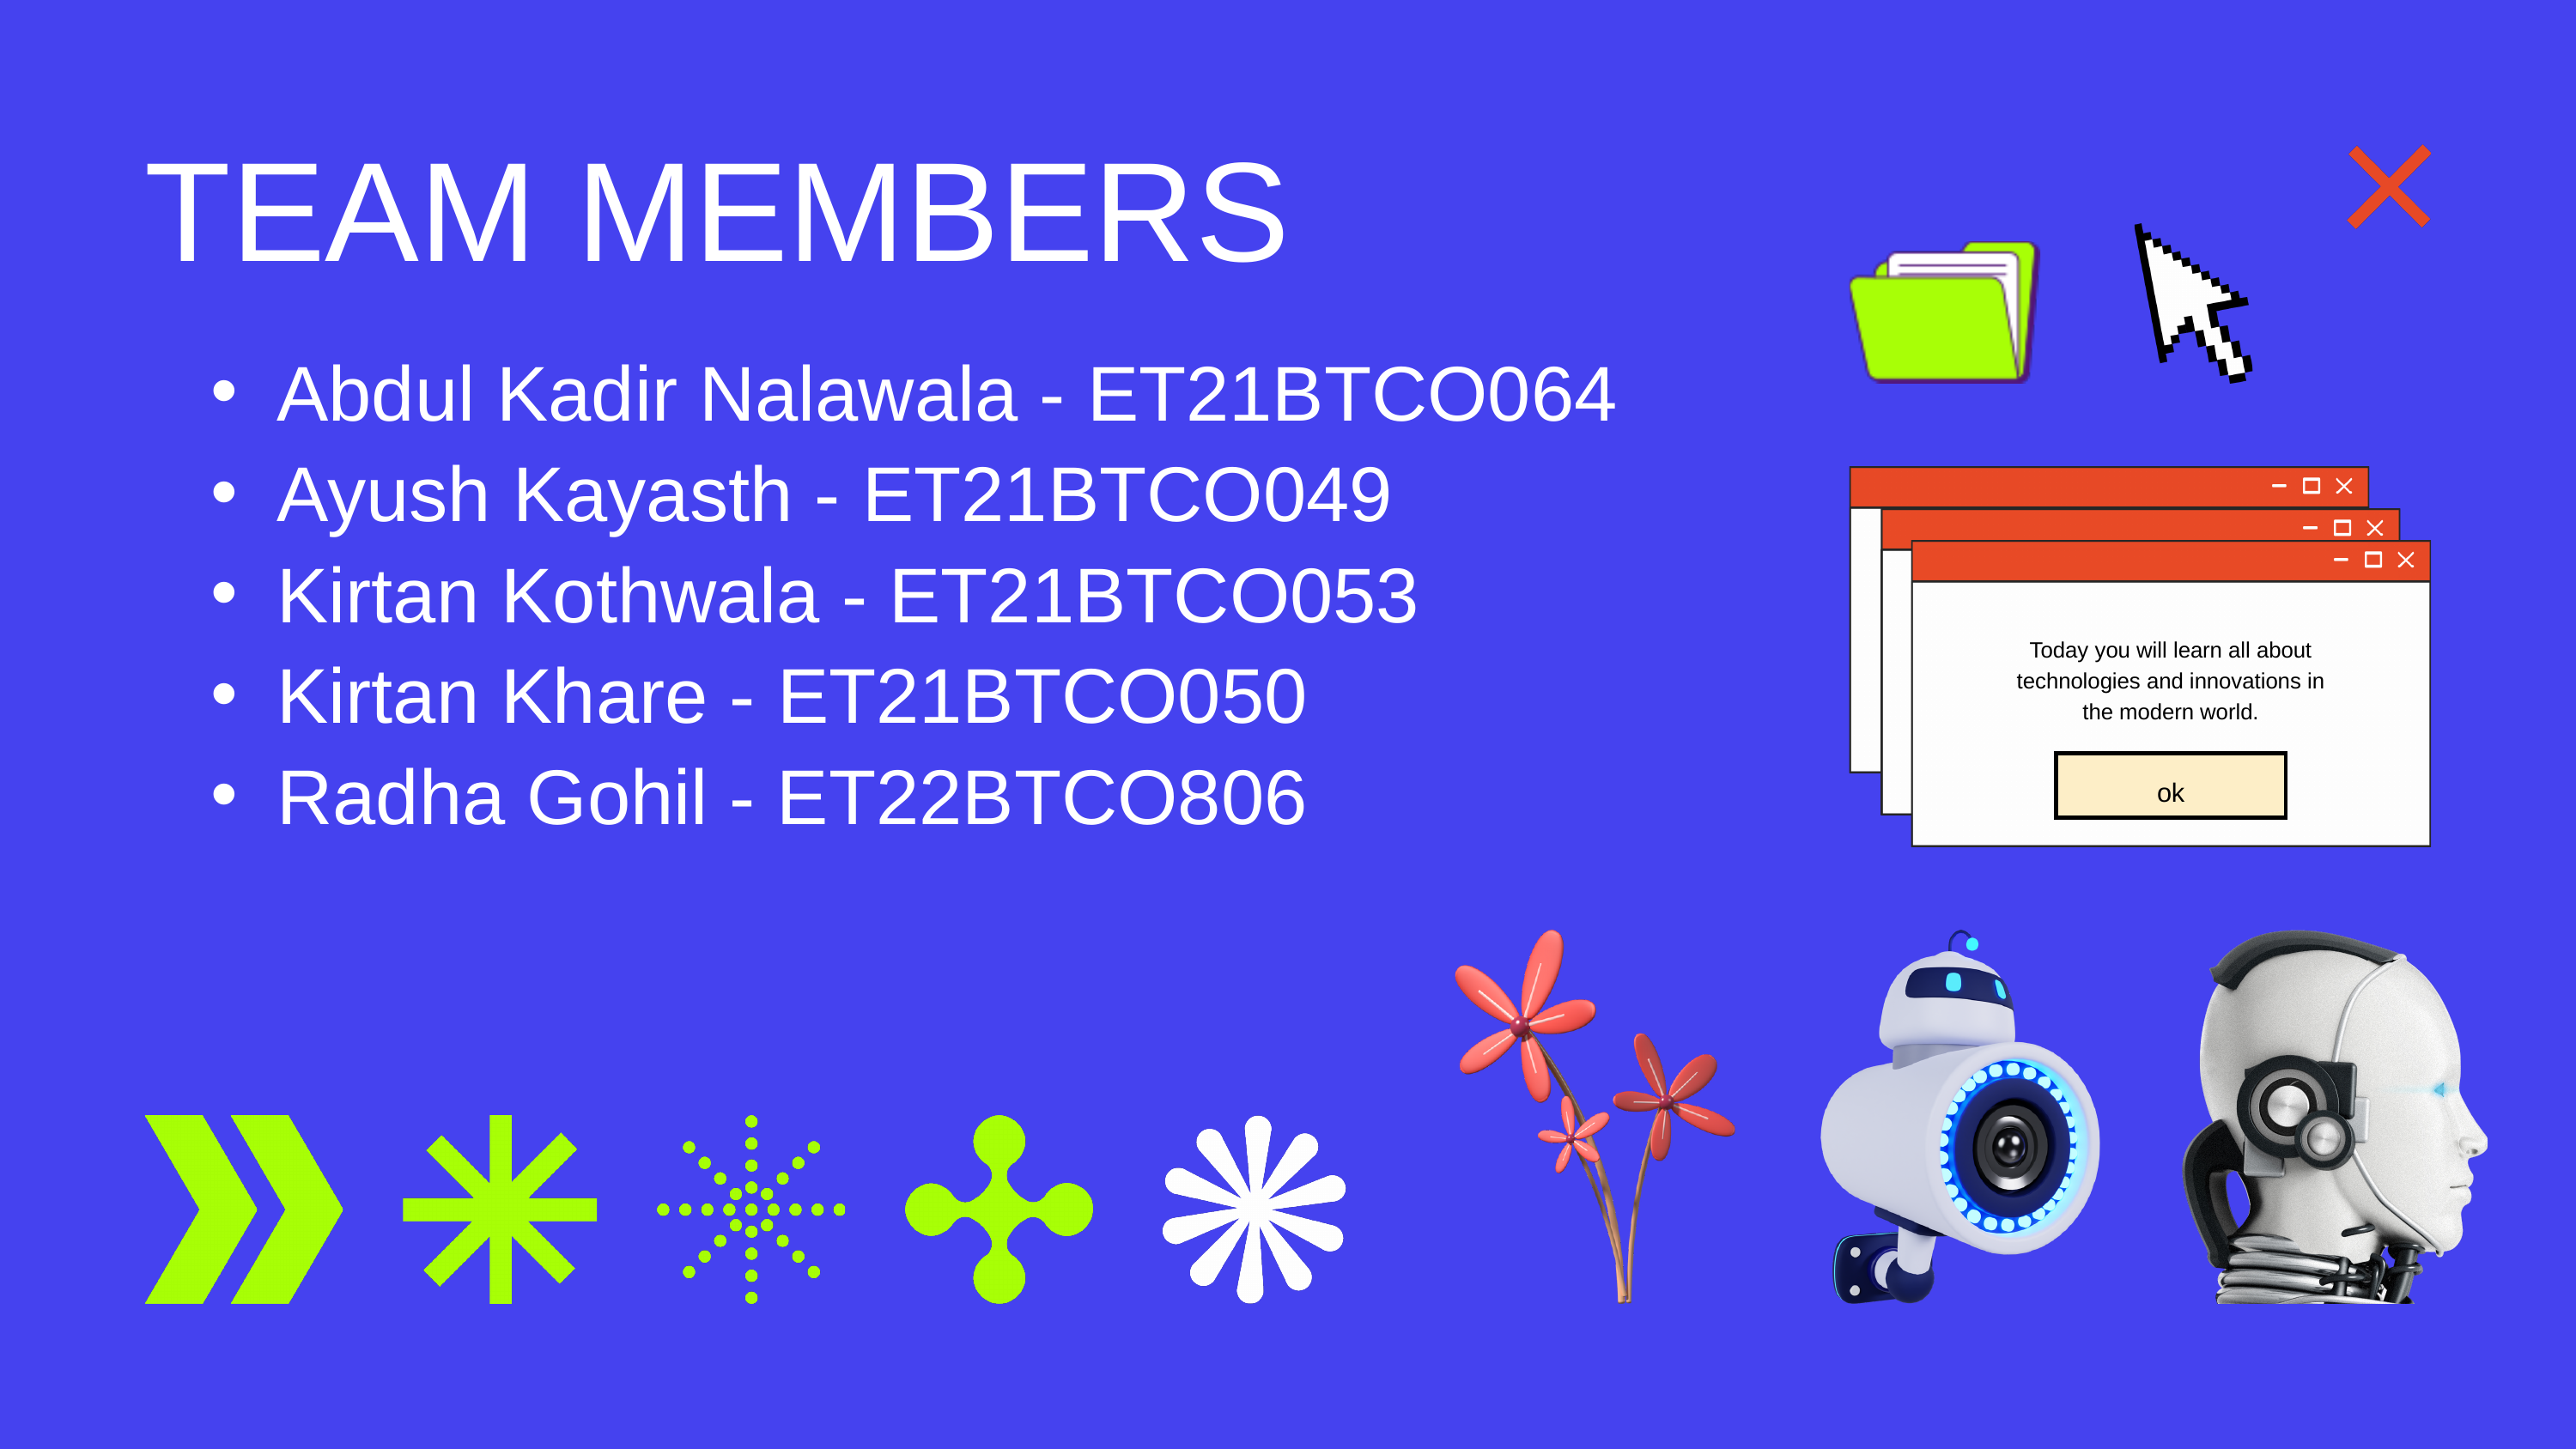

TEAM MEMBERS

Abdul Kadir Nalawala - ET21BTCO064
Ayush Kayasth - ET21BTCO049
Kirtan Kothwala - ET21BTCO053
Kirtan Khare - ET21BTCO050
Radha Gohil - ET22BTCO806

Today you will learn all about technologies and innovations in the modern world.

ok